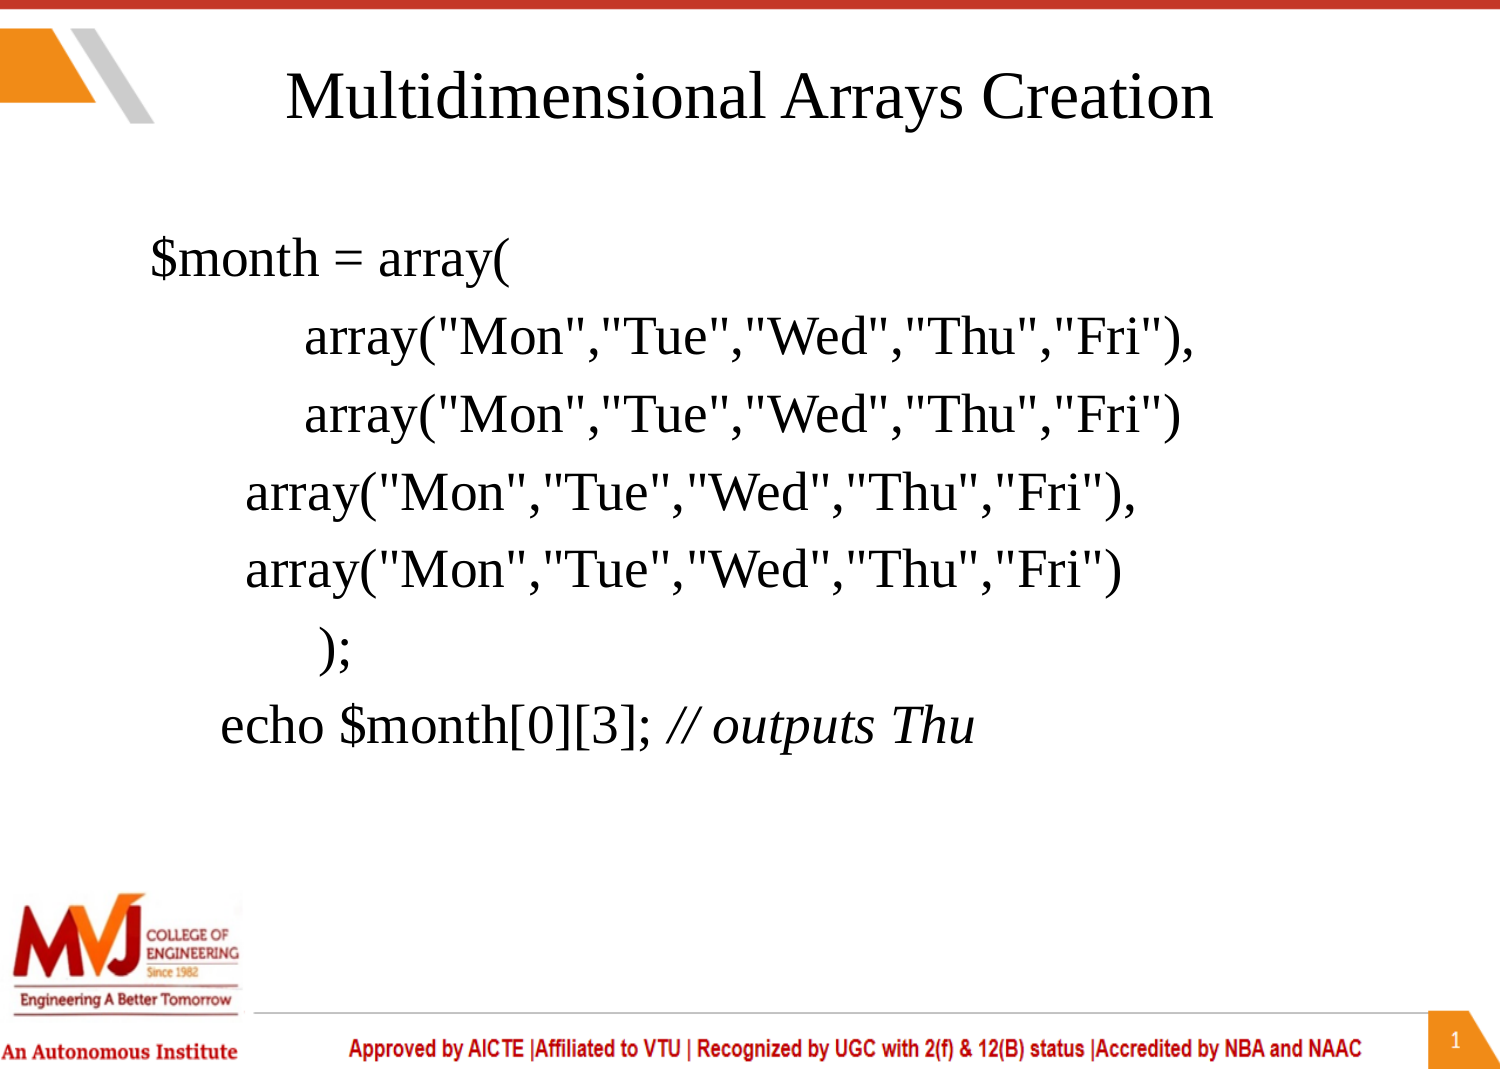

# Multidimensional Arrays Creation
$month = array(
           array("Mon","Tue","Wed","Thu","Fri"),
           array("Mon","Tue","Wed","Thu","Fri")
   	   array("Mon","Tue","Wed","Thu","Fri"),
   	   array("Mon","Tue","Wed","Thu","Fri")
            );
     echo $month[0][3]; // outputs Thu